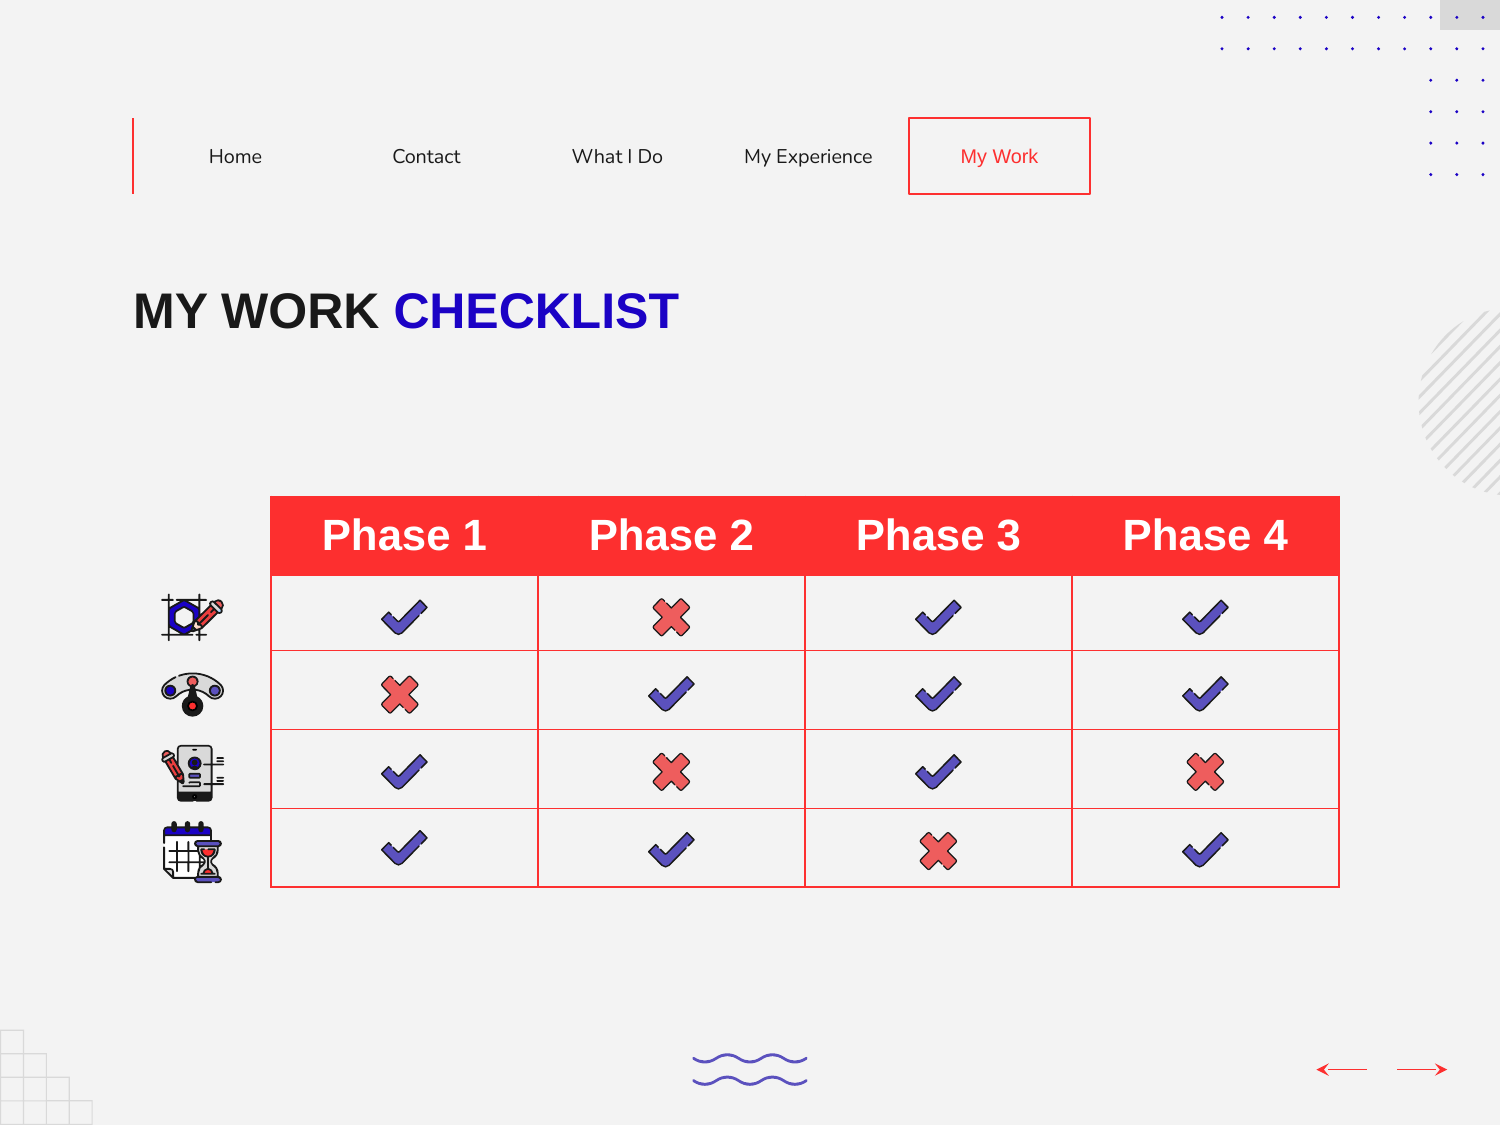

Home
Contact
What I Do
My Experience
My Work
# MY WORK CHECKLIST
| Phase 1 | Phase 2 | Phase 3 | Phase 4 |
| --- | --- | --- | --- |
|  |  |  |  |
|  |  |  |  |
|  |  |  |  |
|  |  |  |  |